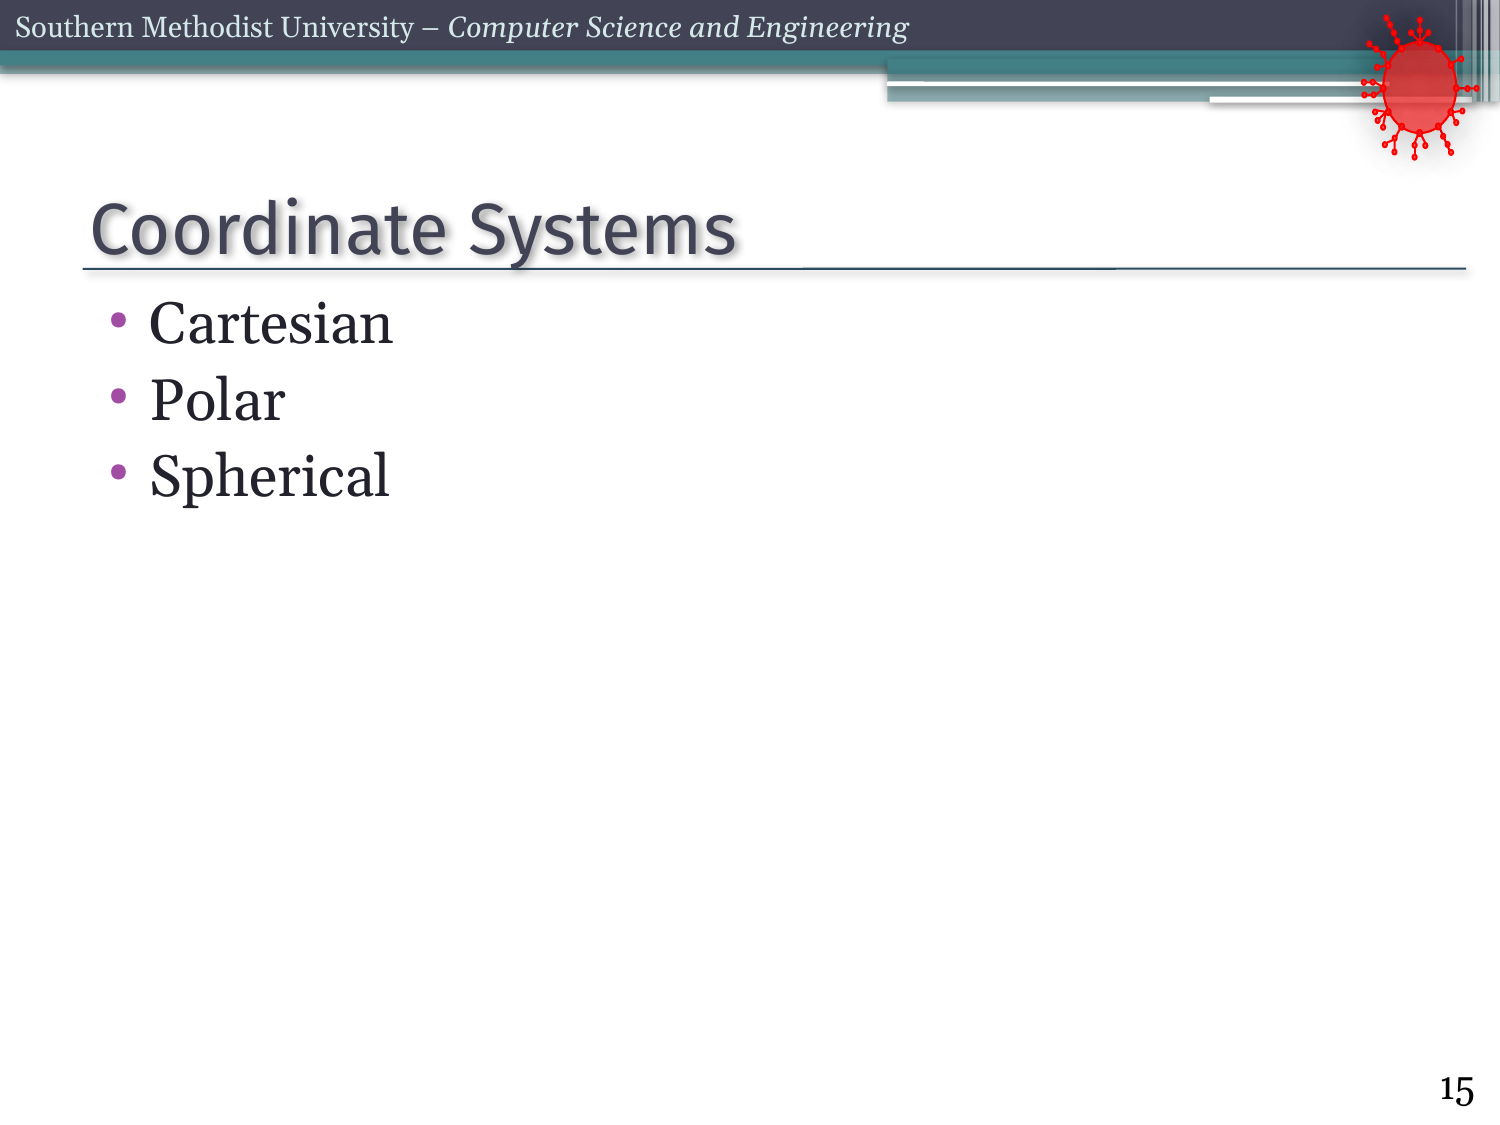

# Coordinate Systems
Cartesian
Polar
Spherical
15